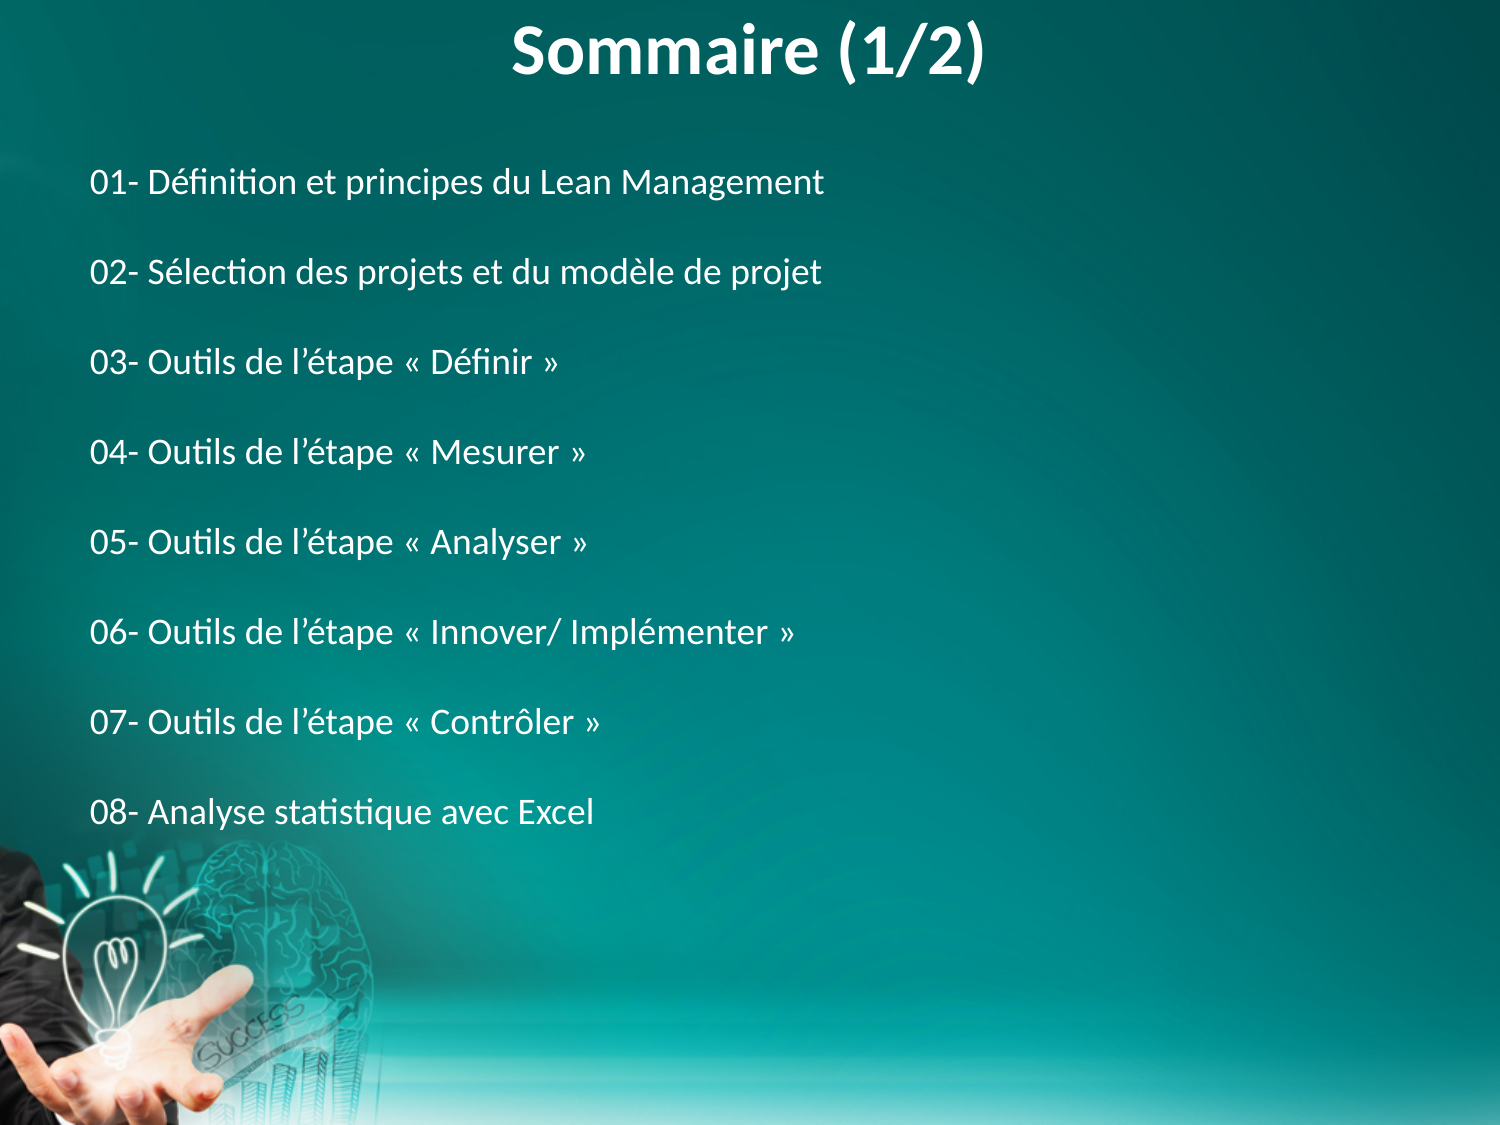

Sommaire (1/2)
01- Définition et principes du Lean Management

02- Sélection des projets et du modèle de projet

03- Outils de l’étape « Définir »

04- Outils de l’étape « Mesurer »

05- Outils de l’étape « Analyser »

06- Outils de l’étape « Innover/ Implémenter »

07- Outils de l’étape « Contrôler »

08- Analyse statistique avec Excel